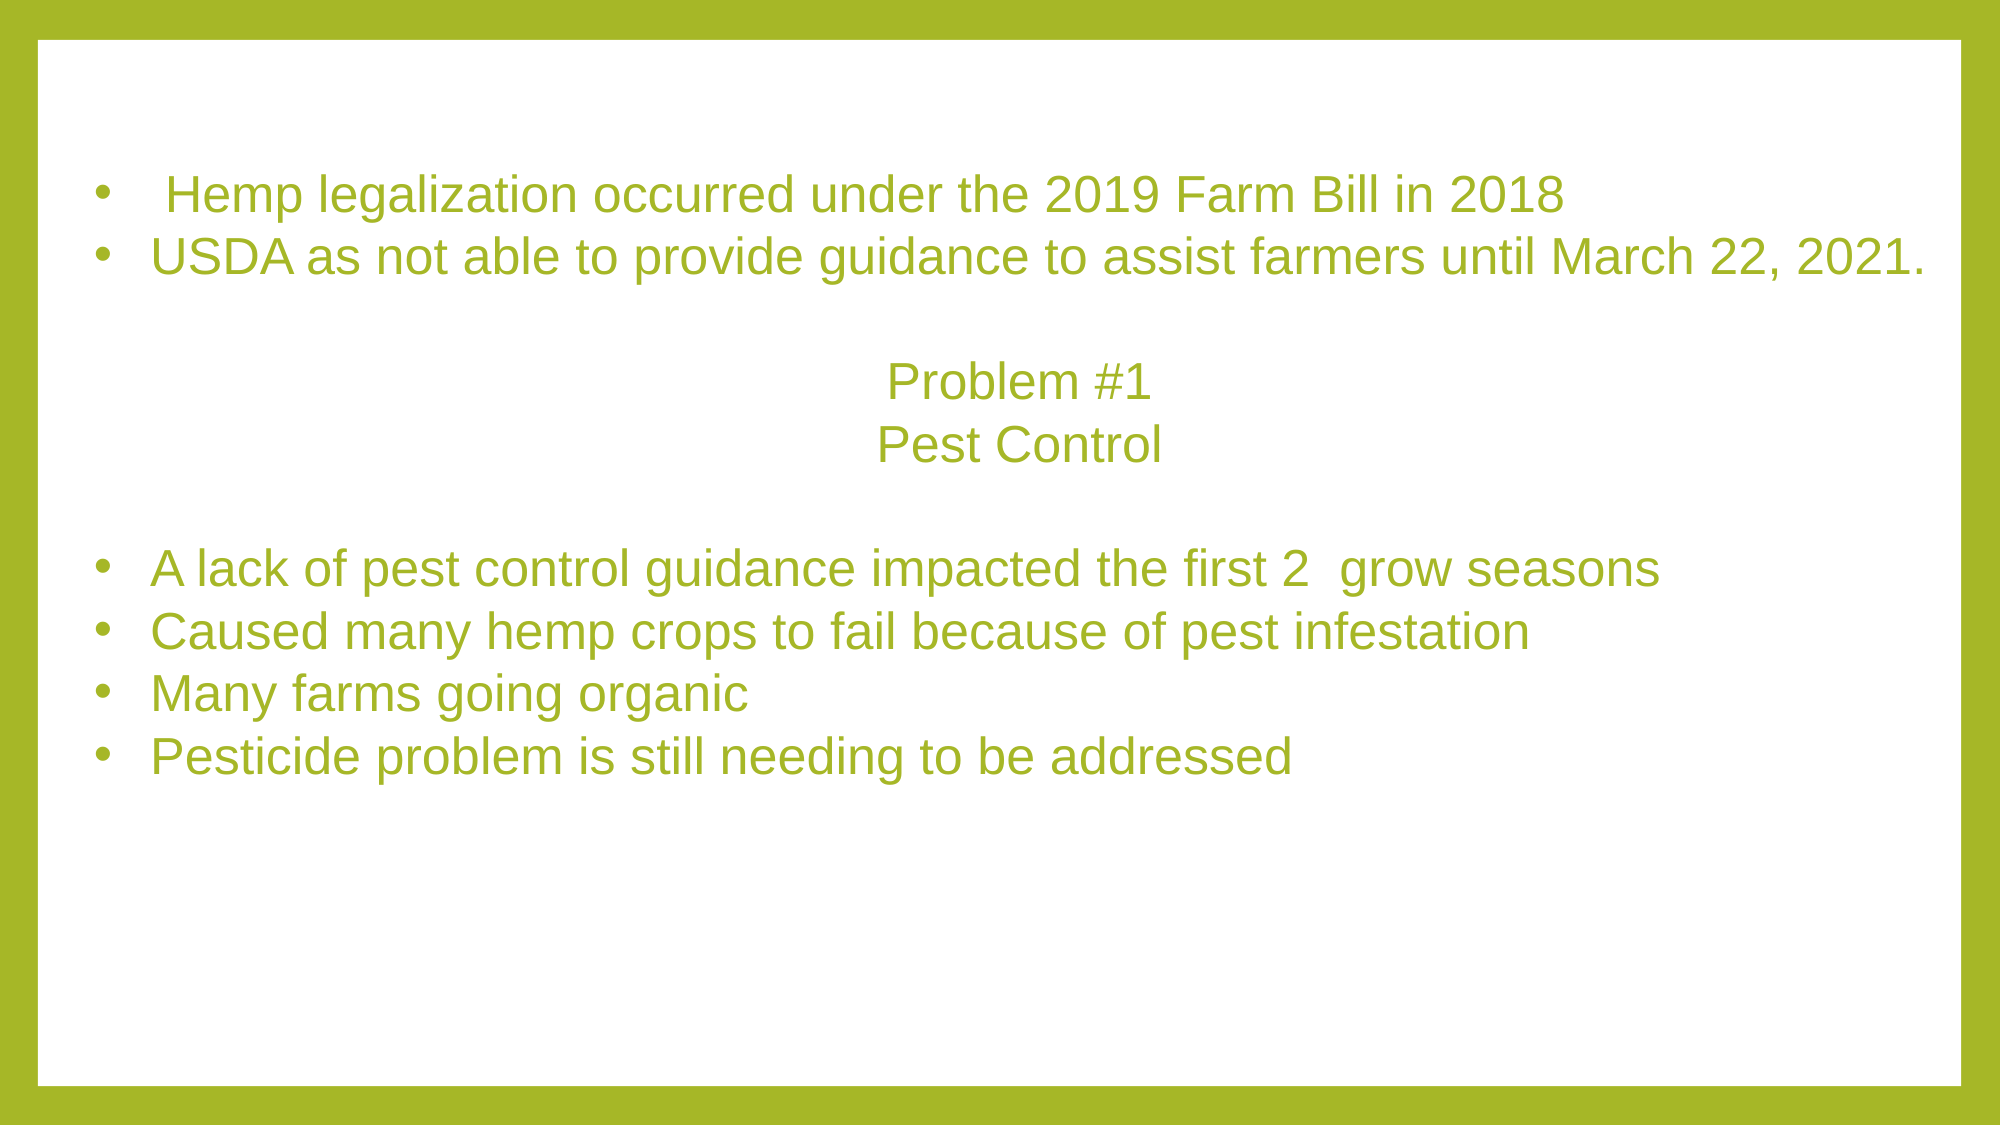

Hemp legalization occurred under the 2019 Farm Bill in 2018
USDA as not able to provide guidance to assist farmers until March 22, 2021.

Problem #1
Pest Control

A lack of pest control guidance impacted the first 2  grow seasons
Caused many hemp crops to fail because of pest infestation
Many farms going organic
Pesticide problem is still needing to be addressed